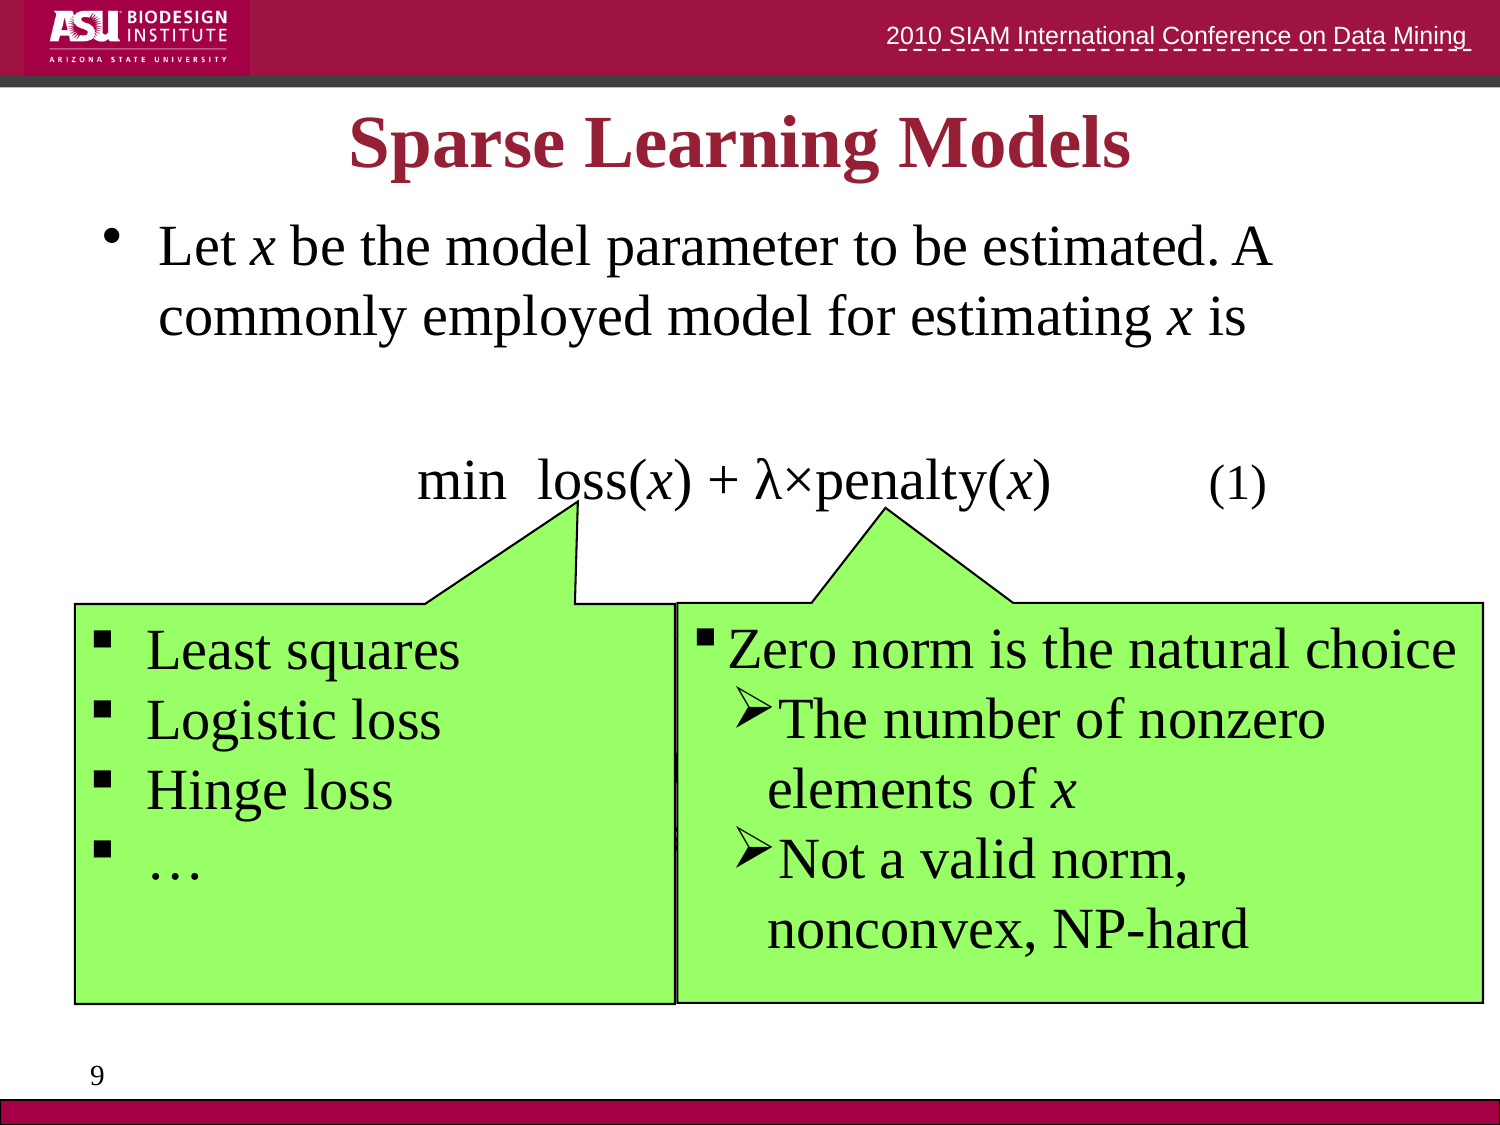

# Sparse Learning Models
Let x be the model parameter to be estimated. A commonly employed model for estimating x is

                              min  loss(x) + λ×penalty(x)            	(1)

(1) is equivalent to the following model:

                               min  loss(x)
                               s.t.    penalty(x) ≤  z               	(2)
Zero norm is the natural choice
The number of nonzero elements of x
Not a valid norm, nonconvex, NP-hard

Least squares
Logistic loss
Hinge loss
…
9